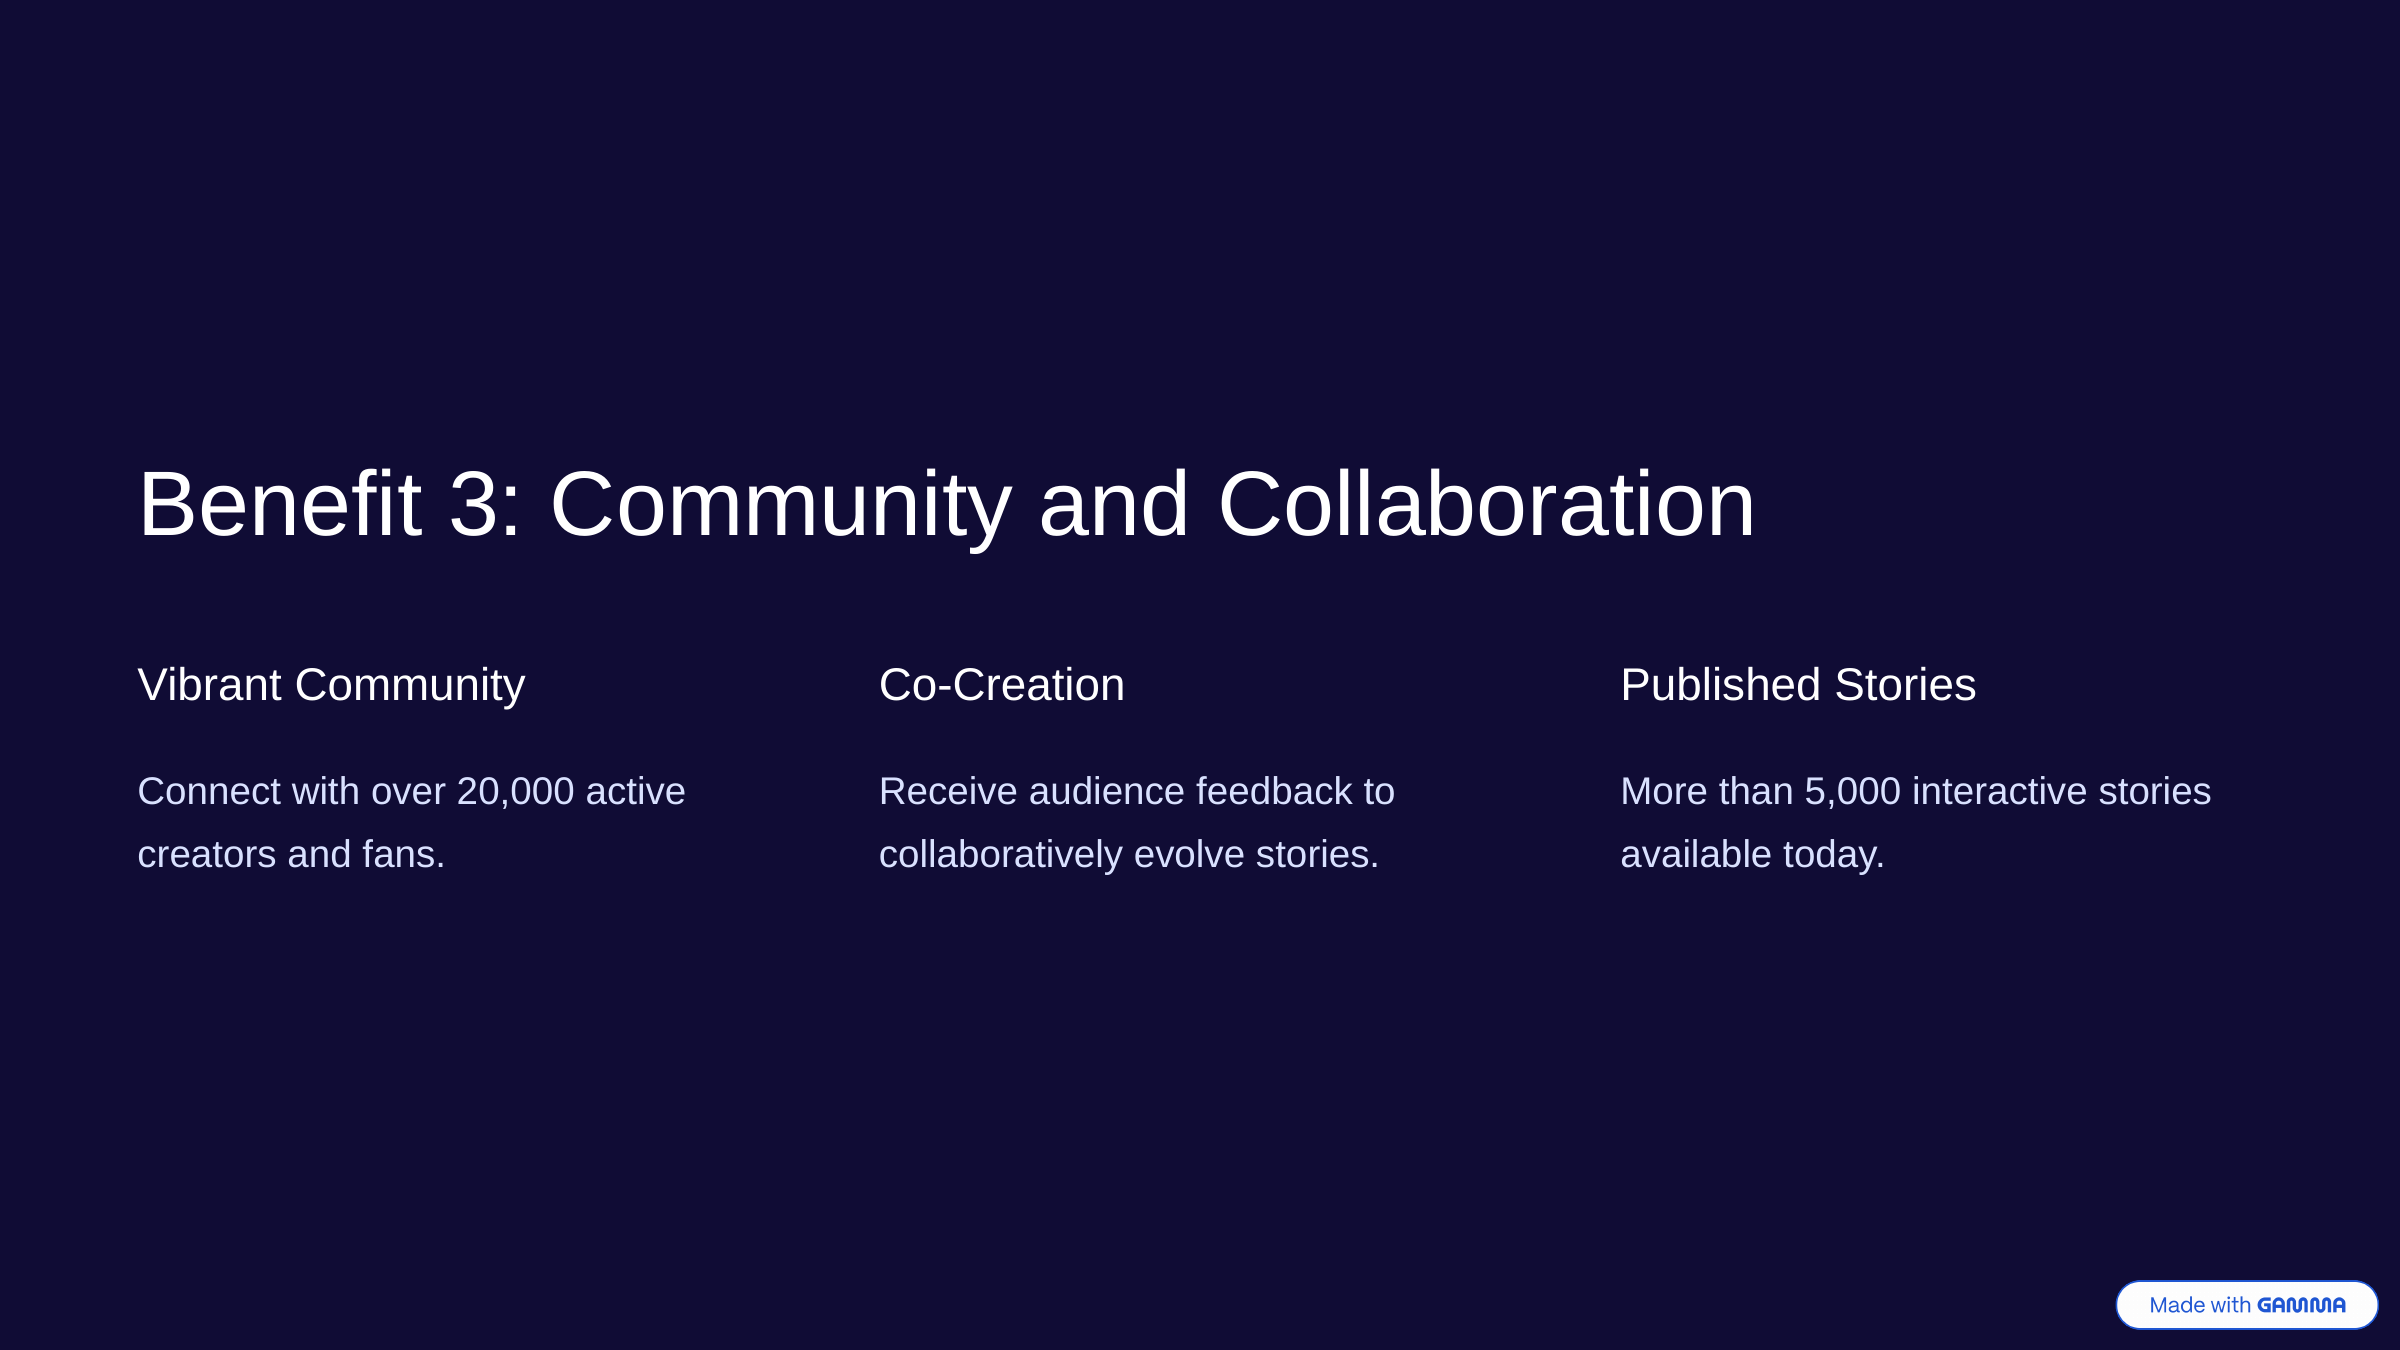

Benefit 3: Community and Collaboration
Vibrant Community
Co-Creation
Published Stories
Connect with over 20,000 active creators and fans.
Receive audience feedback to collaboratively evolve stories.
More than 5,000 interactive stories available today.